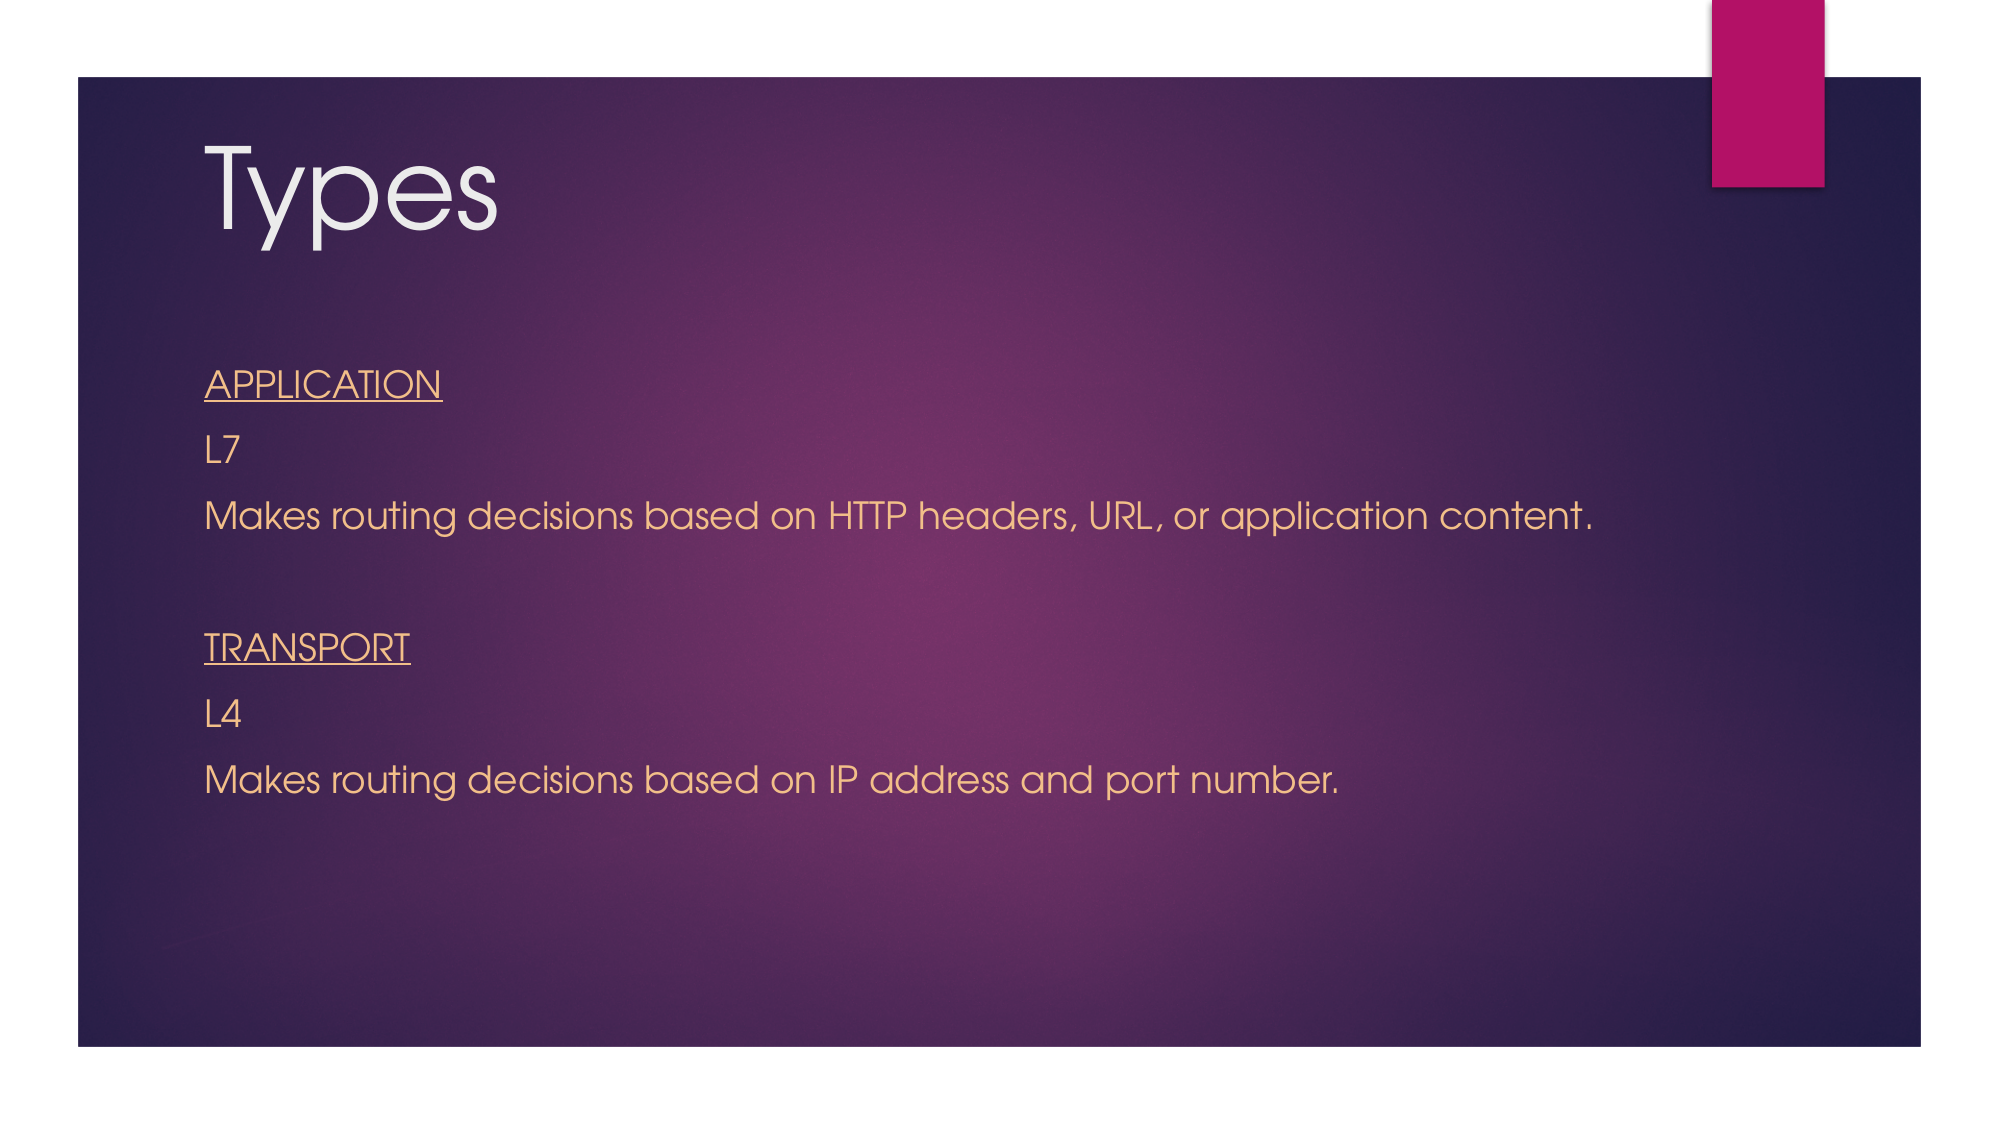

# Types
Application
L7
Makes routing decisions based on HTTP headers, URL, or application content.

Transport
L4
Makes routing decisions based on IP address and port number.